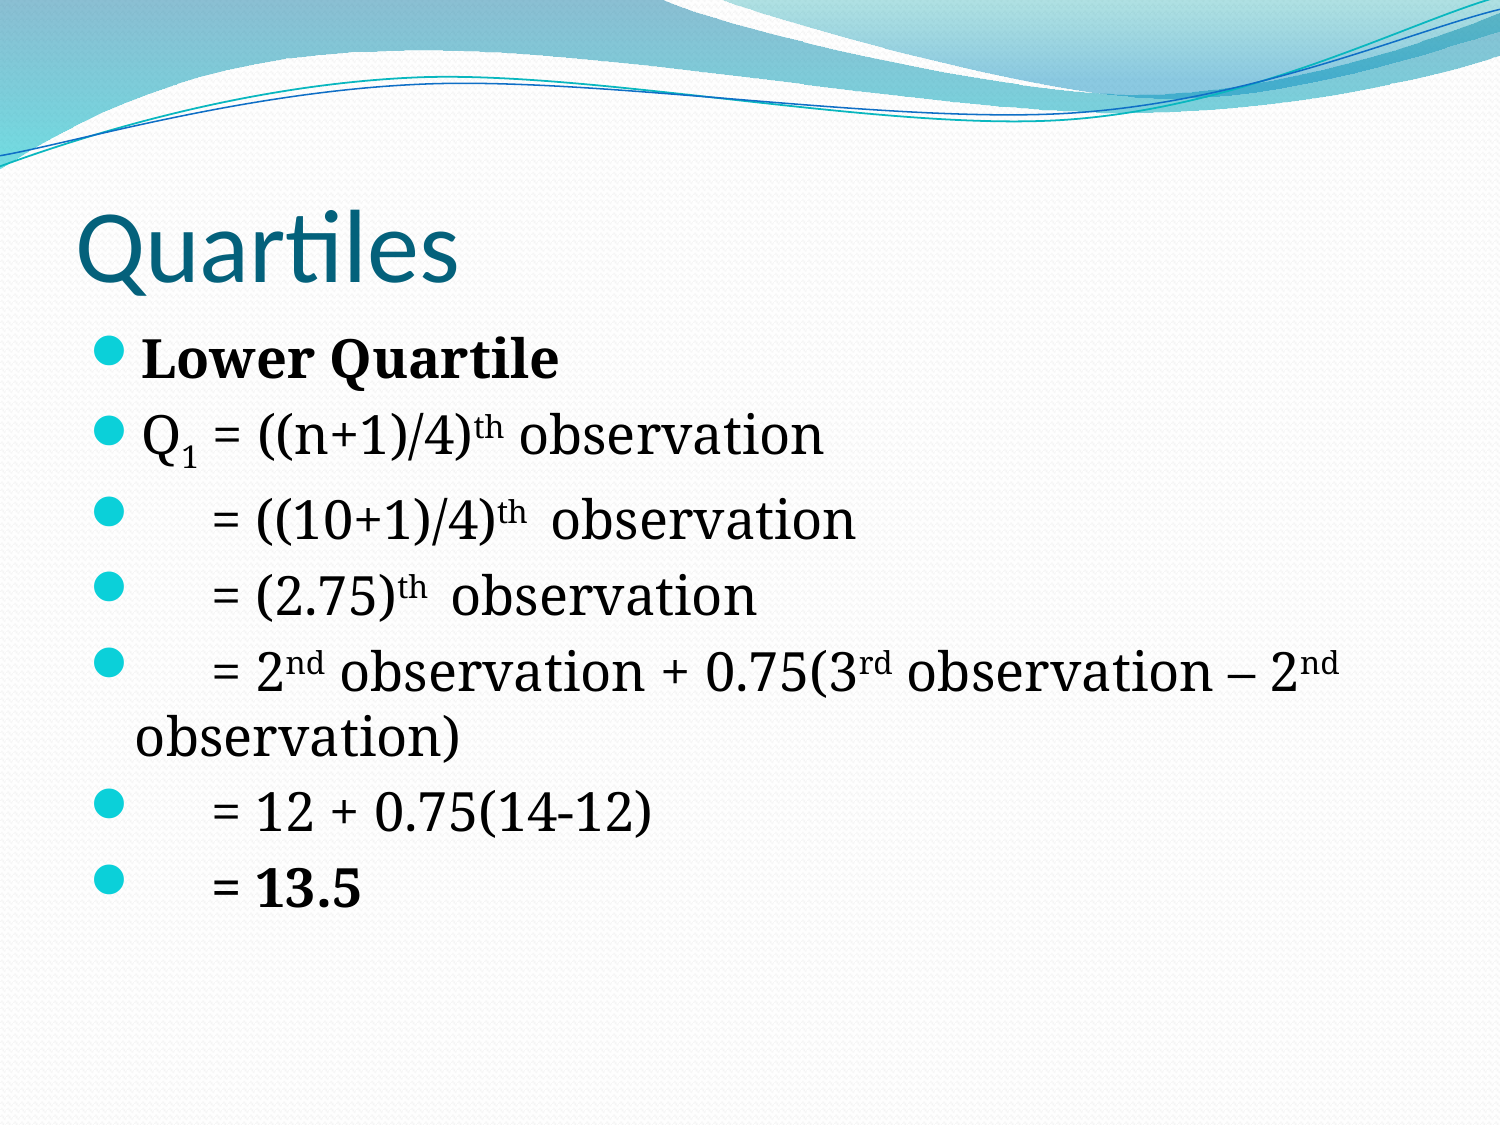

# Quartiles
Lower Quartile
Q1 = ((n+1)/4)th observation
     = ((10+1)/4)th  observation
     = (2.75)th  observation
     = 2nd observation + 0.75(3rd observation – 2nd observation)
     = 12 + 0.75(14-12)
     = 13.5